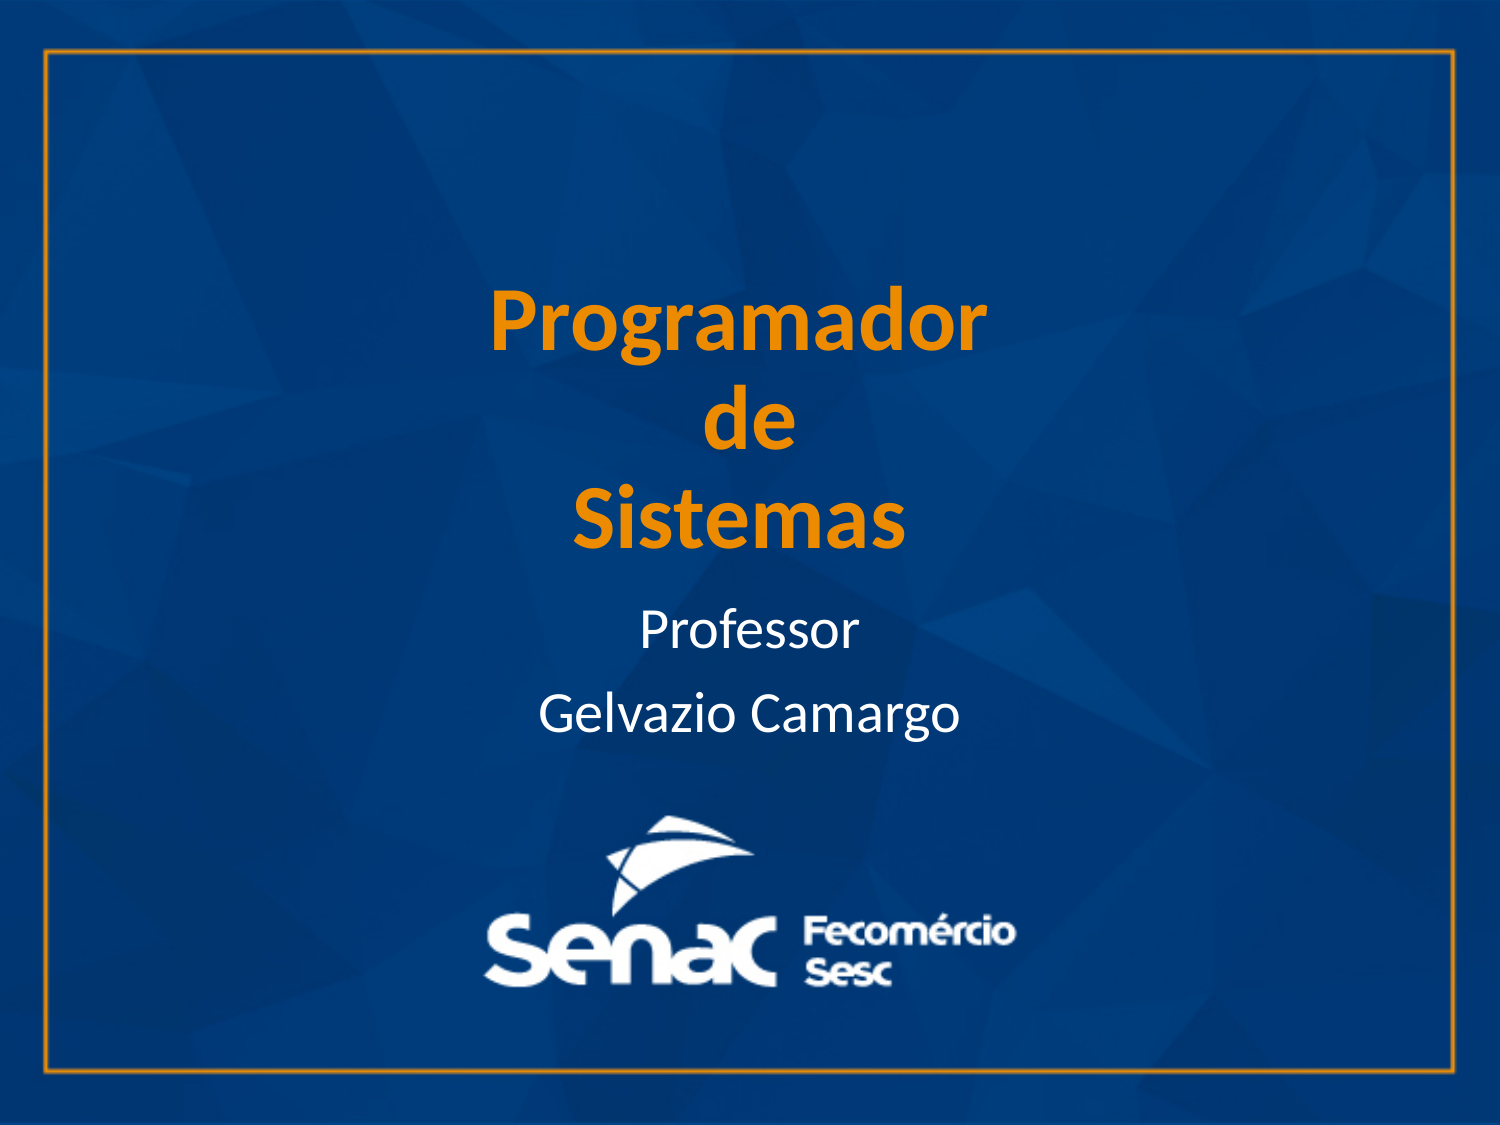

# Programador de Sistemas
Professor
Gelvazio Camargo